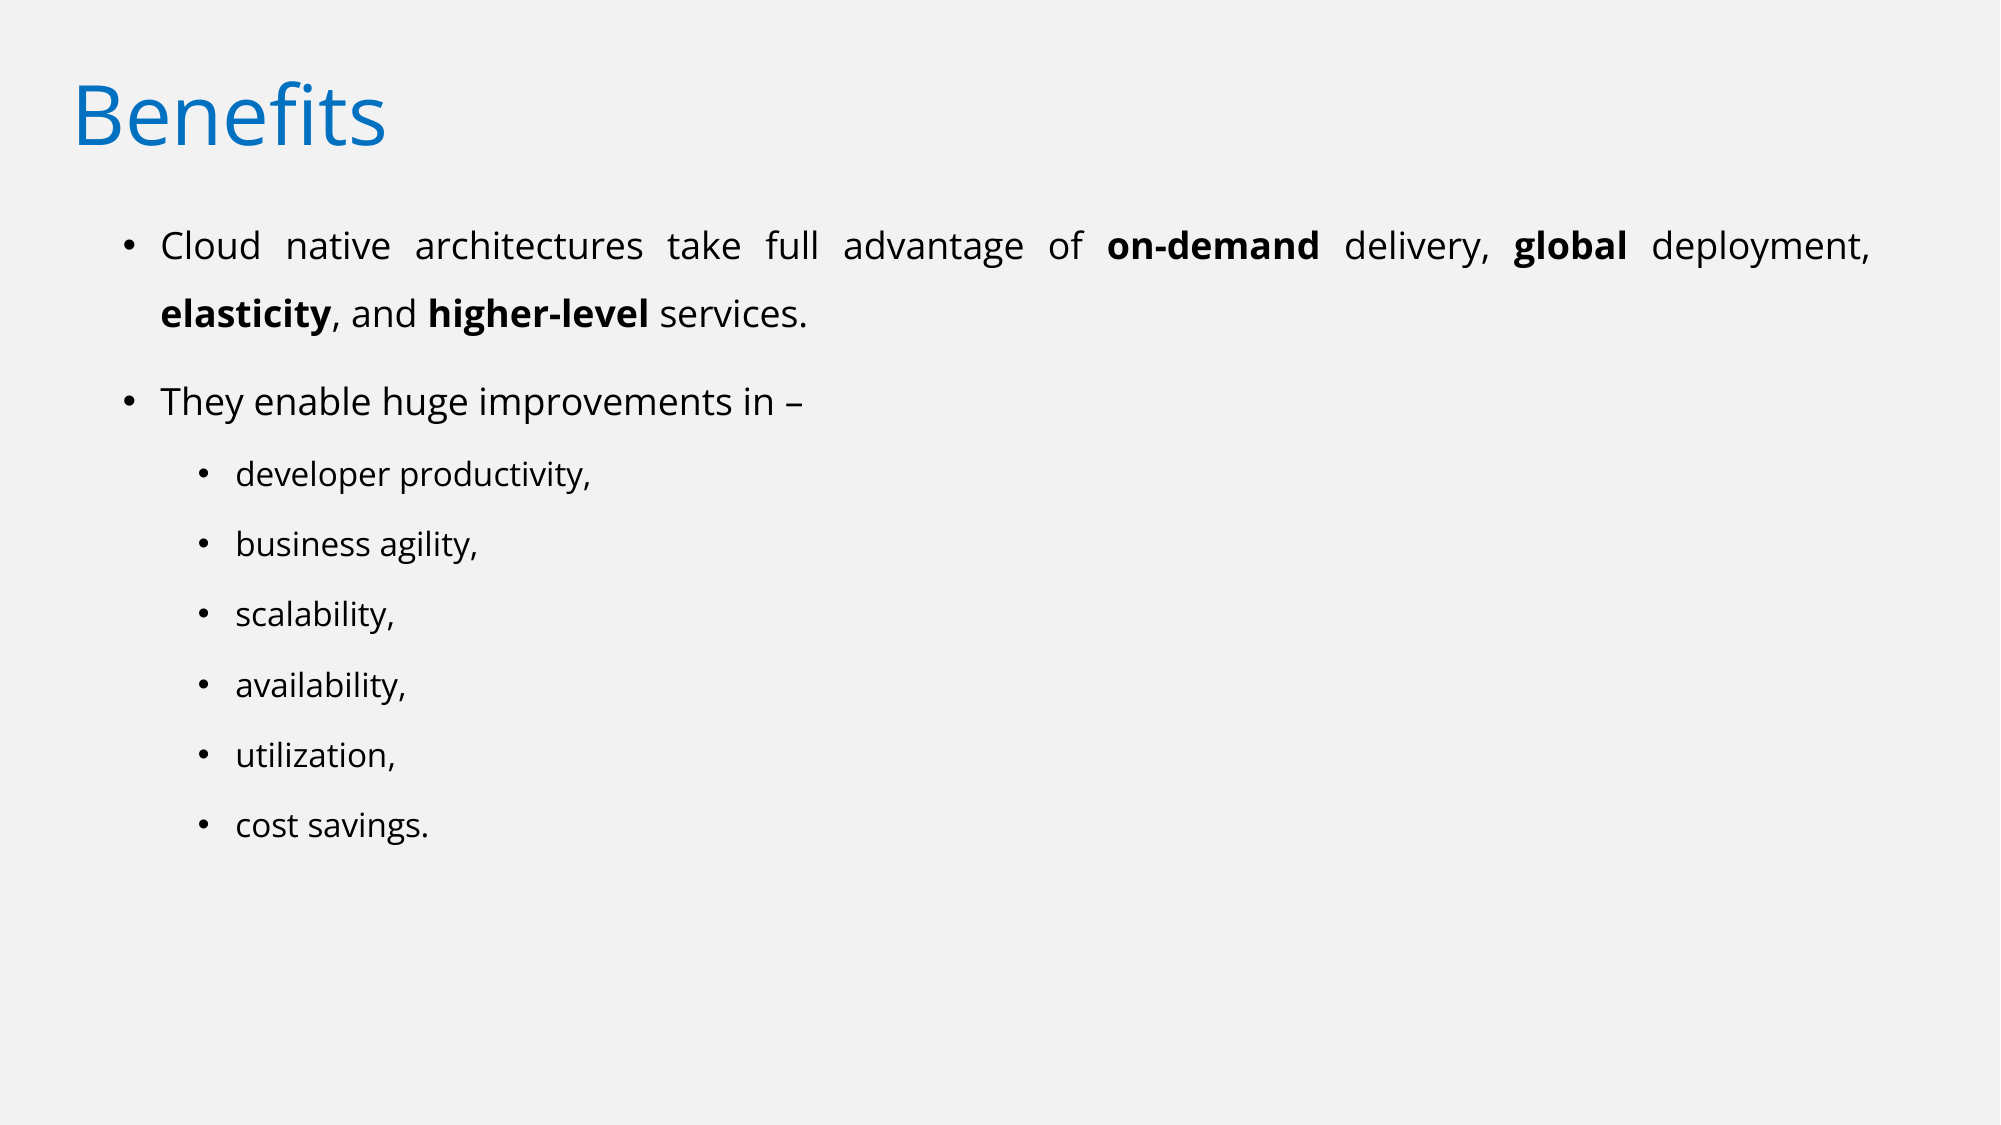

# Benefits
Cloud native architectures take full advantage of on-demand delivery, global deployment, elasticity, and higher-level services.
They enable huge improvements in –
developer productivity,
business agility,
scalability,
availability,
utilization,
cost savings.